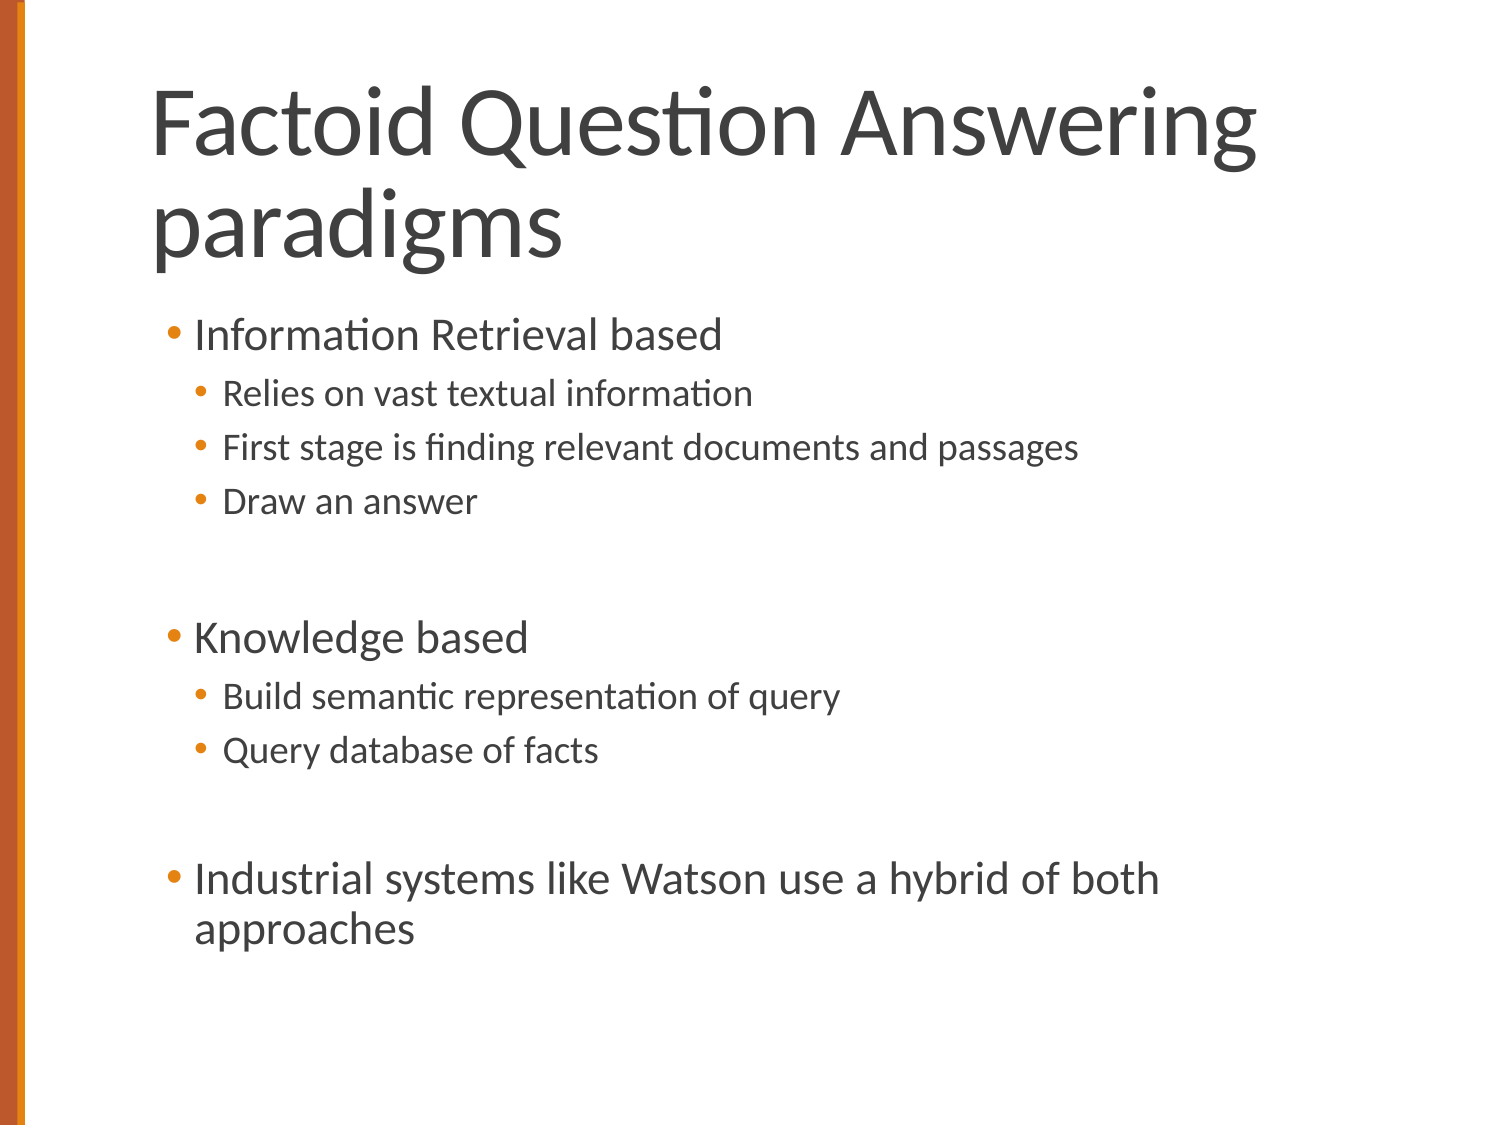

# Factoid Question Answering paradigms
Information Retrieval based
Relies on vast textual information
First stage is finding relevant documents and passages
Draw an answer

Knowledge based
Build semantic representation of query
Query database of facts

Industrial systems like Watson use a hybrid of both approaches